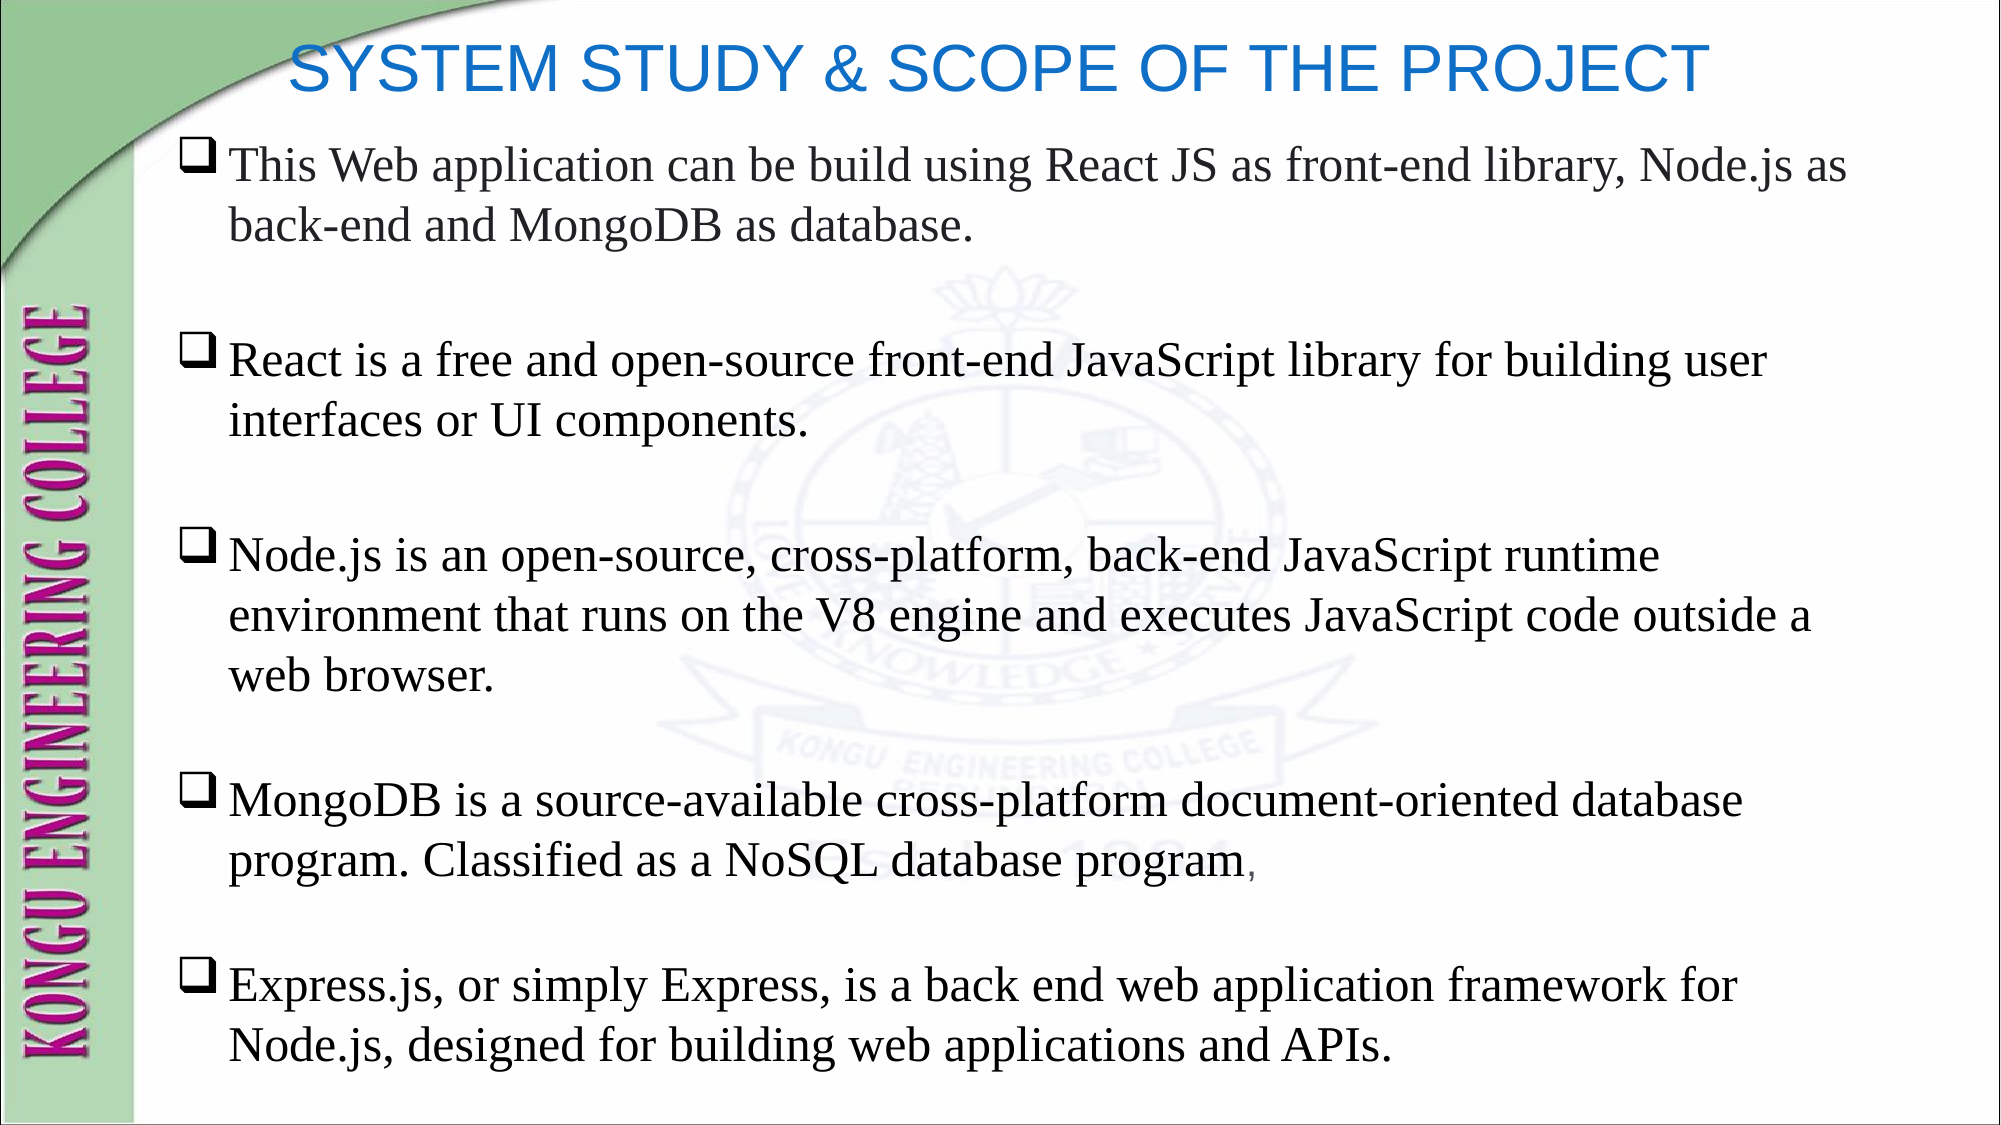

# SYSTEM STUDY & SCOPE OF THE PROJECT
This Web application can be build using React JS as front-end library, Node.js as back-end and MongoDB as database.

React is a free and open-source front-end JavaScript library for building user interfaces or UI components.

Node.js is an open-source, cross-platform, back-end JavaScript runtime environment that runs on the V8 engine and executes JavaScript code outside a web browser.

MongoDB is a source-available cross-platform document-oriented database program. Classified as a NoSQL database program,

Express.js, or simply Express, is a back end web application framework for Node.js, designed for building web applications and APIs.